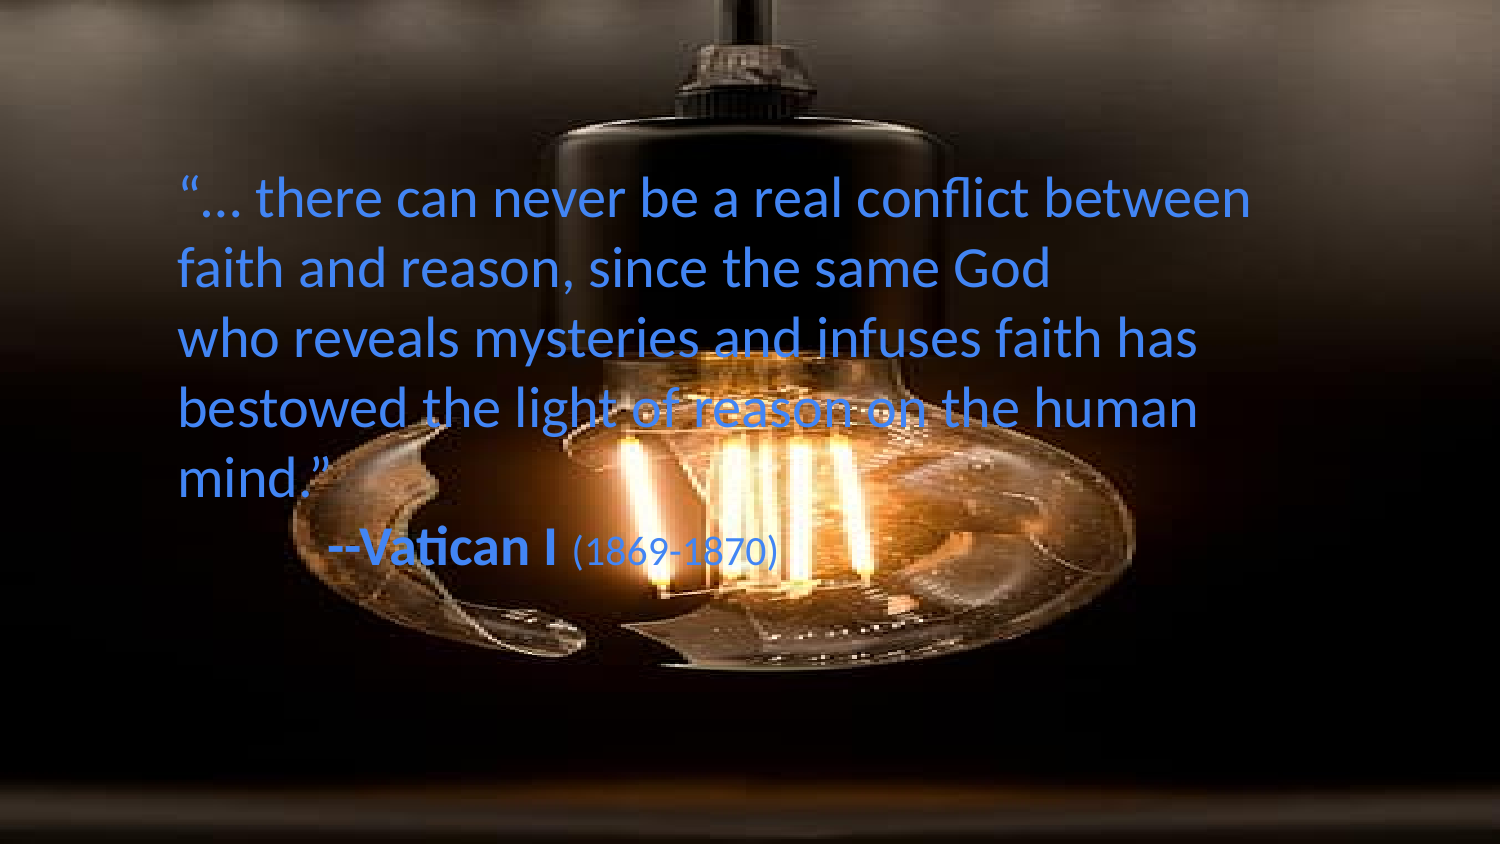

“… there can never be a real conflict between faith and reason, since the same God
who reveals mysteries and infuses faith has bestowed the light of reason on the human mind.”
	--Vatican I (1869-1870)